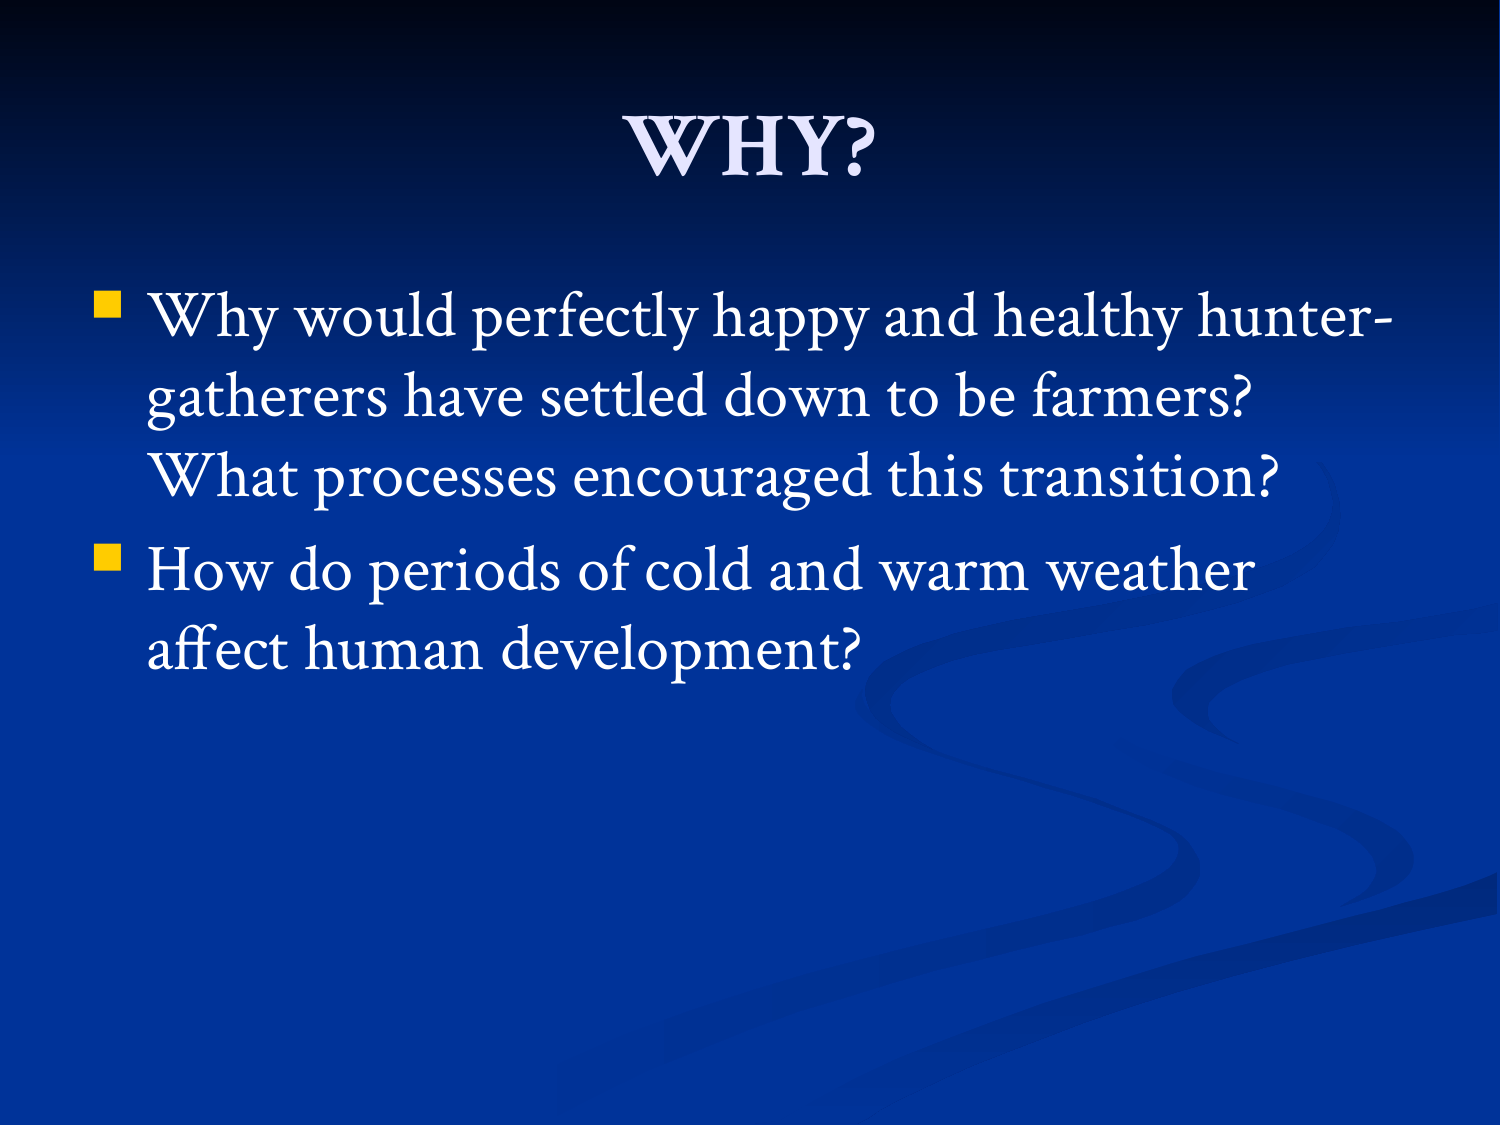

# WHY?
Why would perfectly happy and healthy hunter-gatherers have settled down to be farmers?  What processes encouraged this transition?
How do periods of cold and warm weather affect human development?